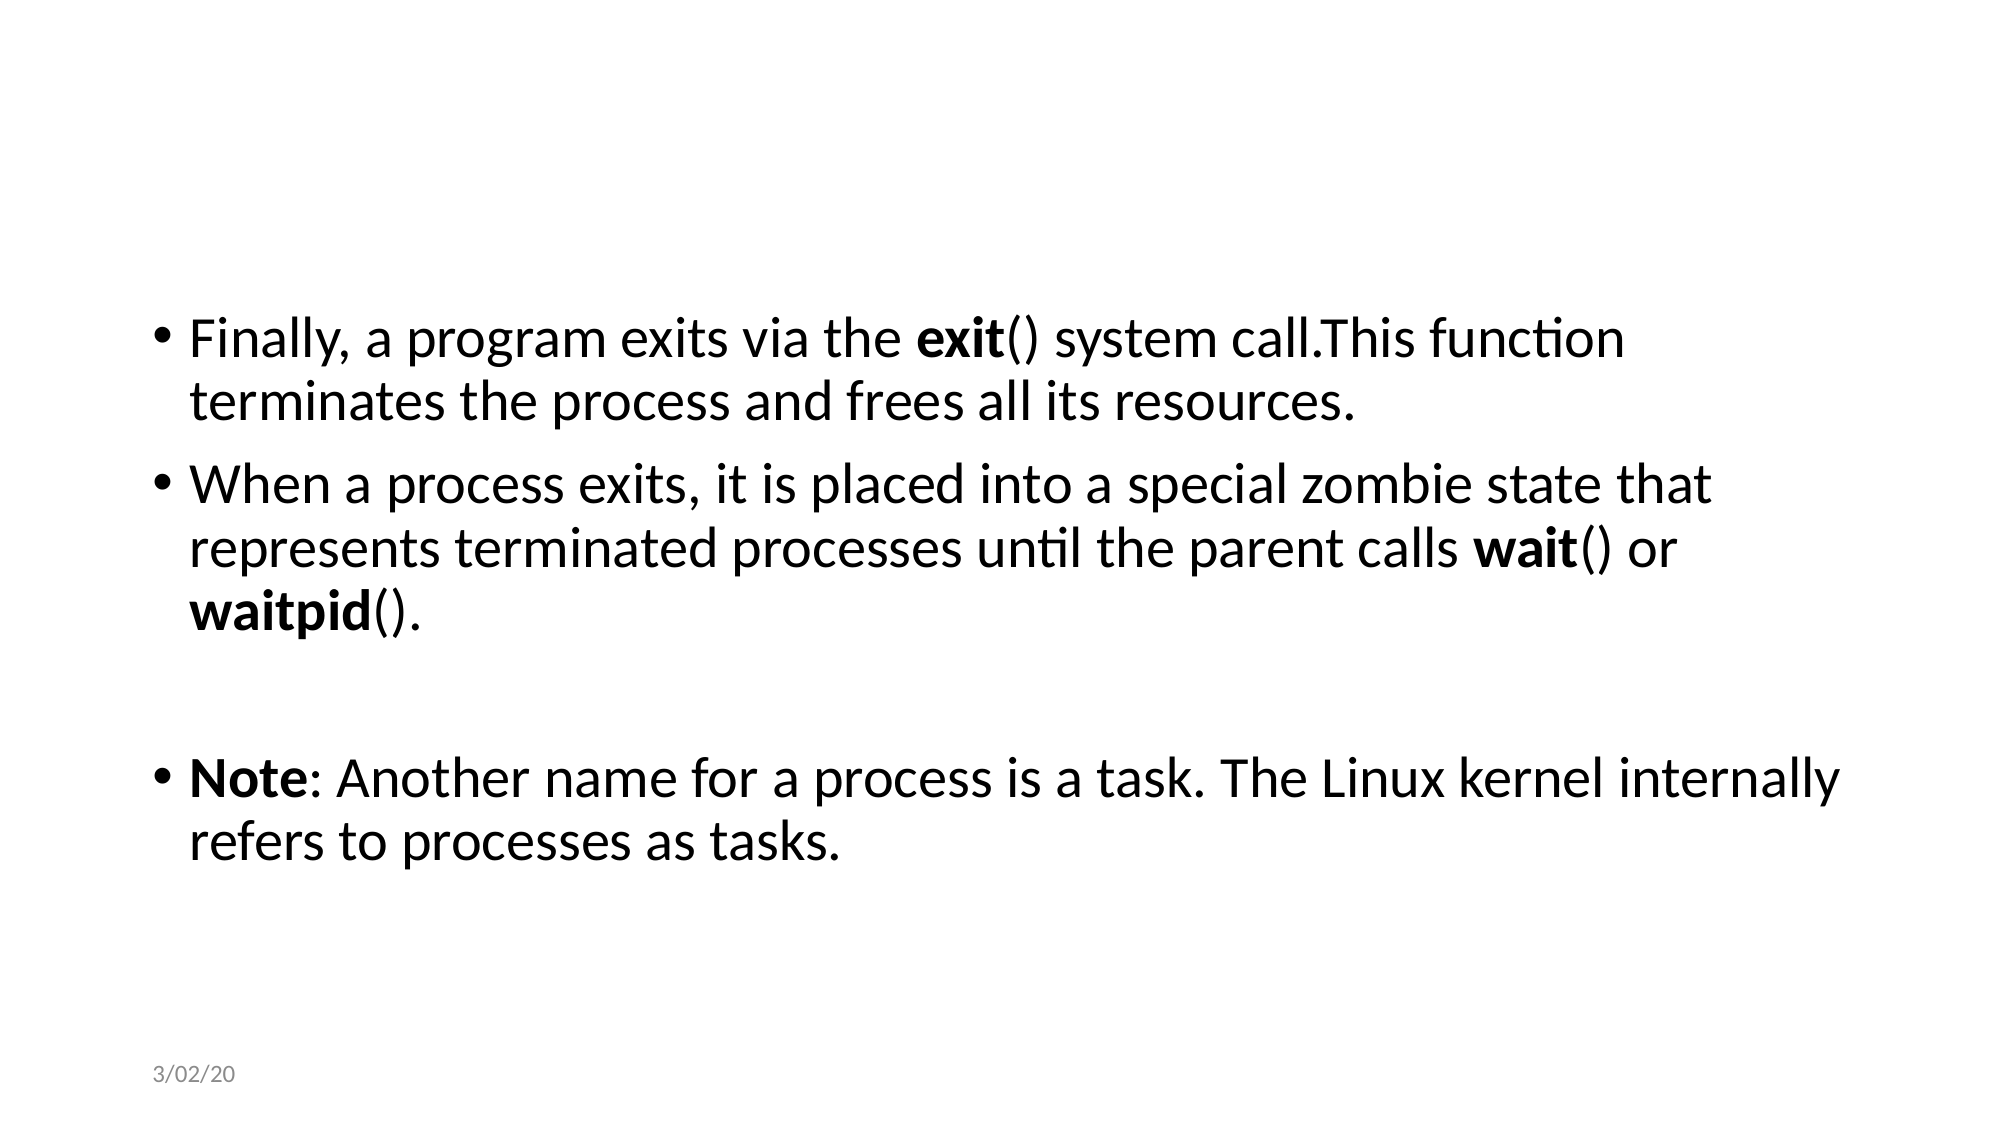

Finally, a program exits via the exit() system call.This function terminates the process and frees all its resources.
When a process exits, it is placed into a special zombie state that represents terminated processes until the parent calls wait() or waitpid().

Note: Another name for a process is a task. The Linux kernel internally refers to processes as tasks.

3/02/20